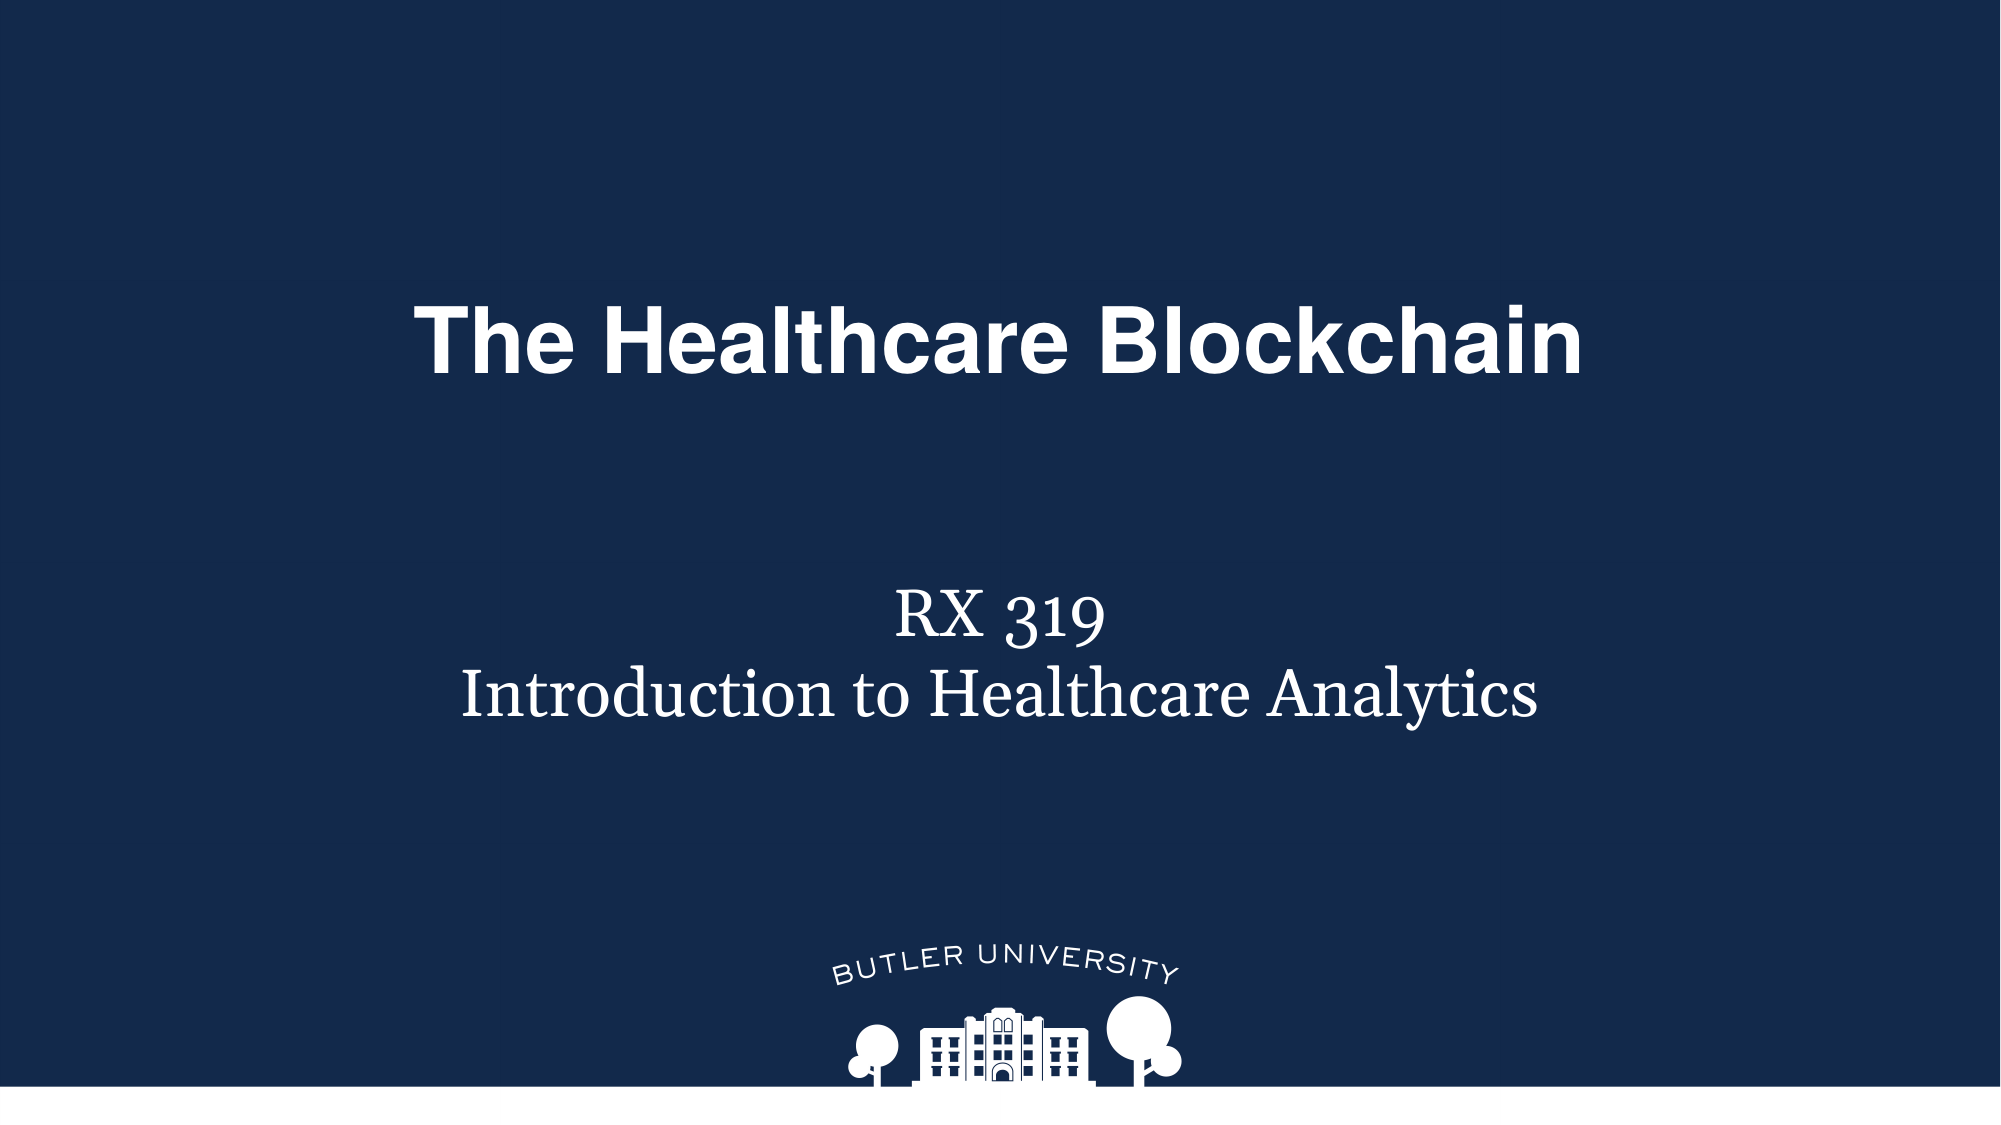

# The Healthcare Blockchain
RX 319
Introduction to Healthcare Analytics